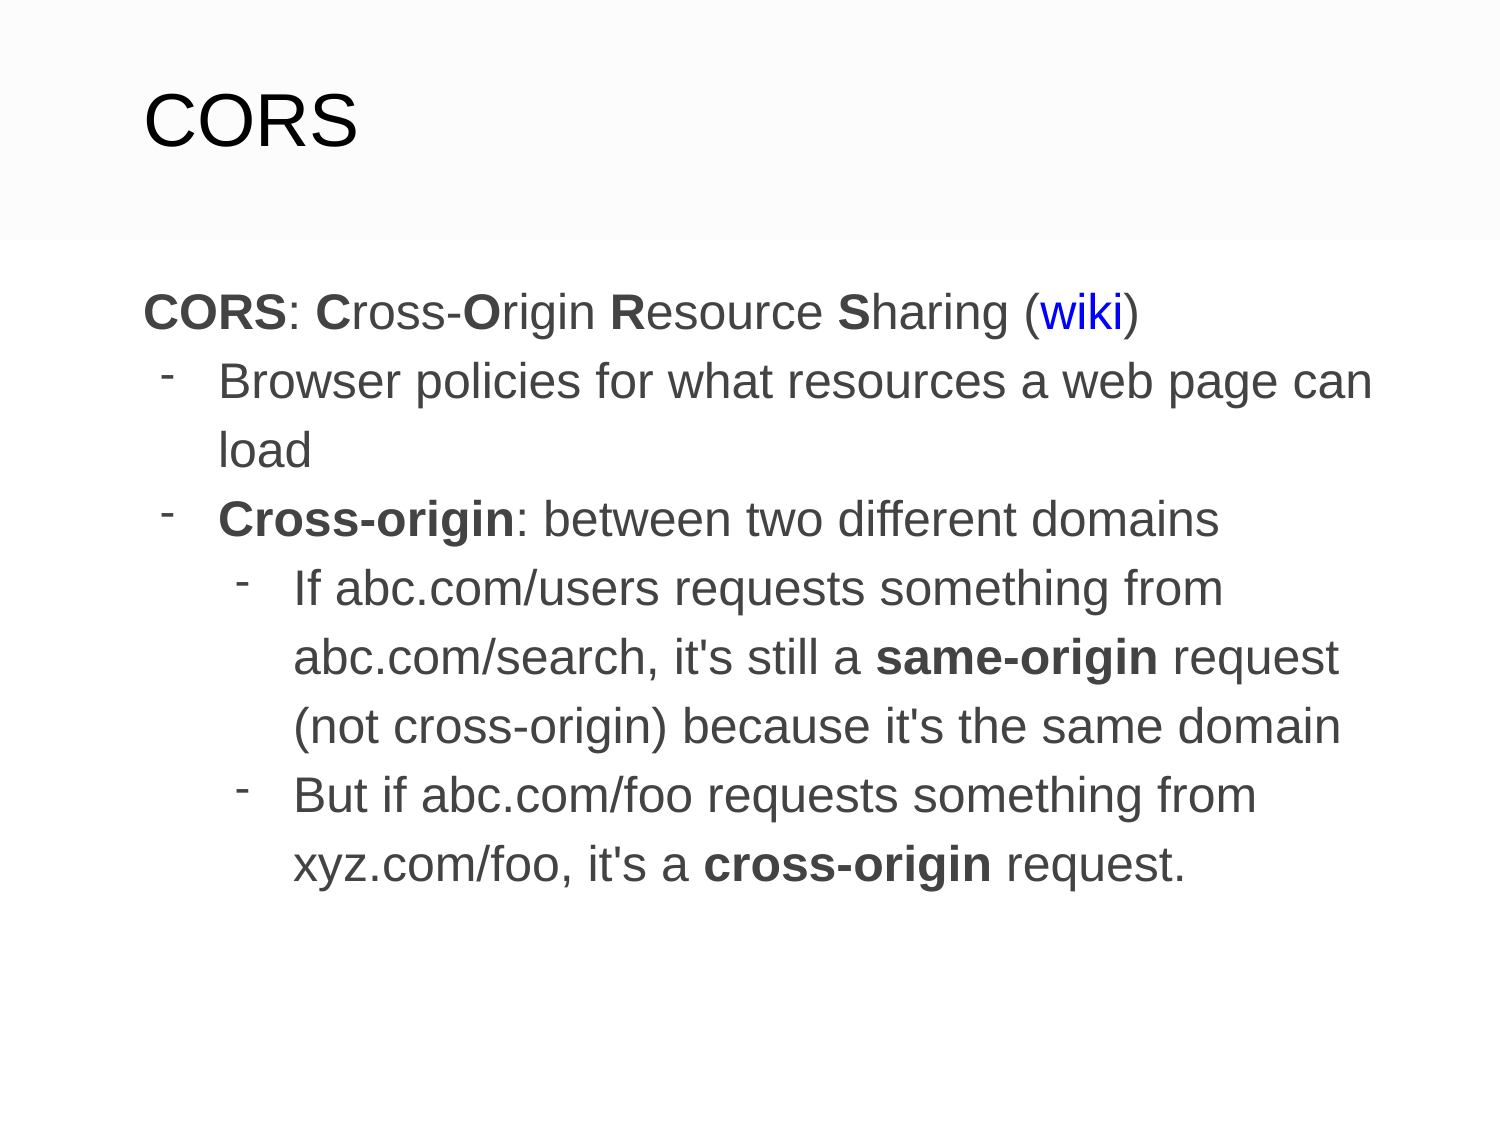

CORS
CORS: Cross-Origin Resource Sharing (wiki)
Browser policies for what resources a web page can load
Cross-origin: between two different domains
If abc.com/users requests something from abc.com/search, it's still a same-origin request (not cross-origin) because it's the same domain
But if abc.com/foo requests something from xyz.com/foo, it's a cross-origin request.